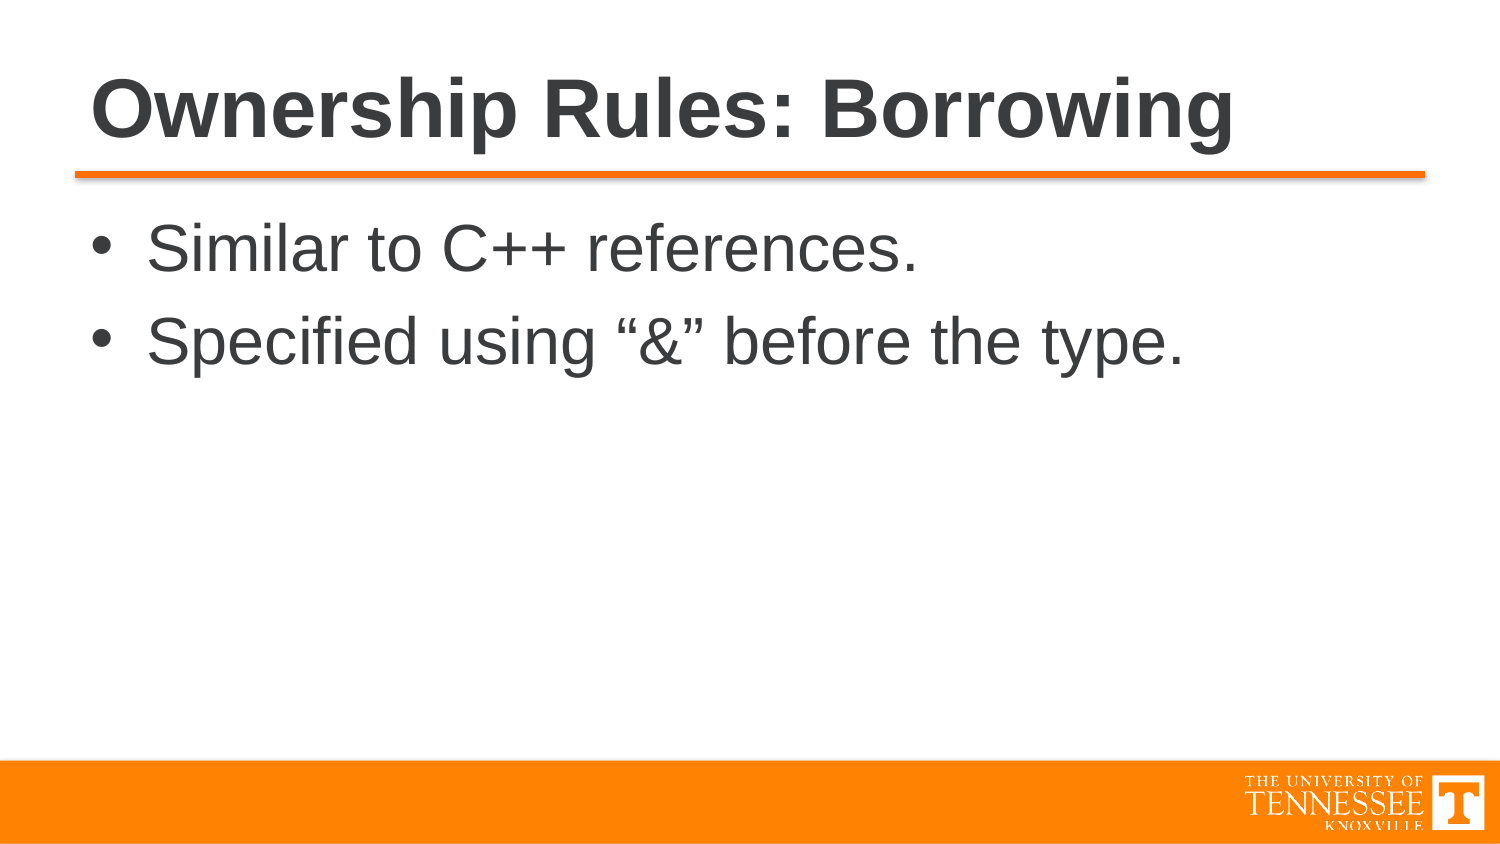

# Ownership Rules: Borrowing
Similar to C++ references.
Specified using “&” before the type.